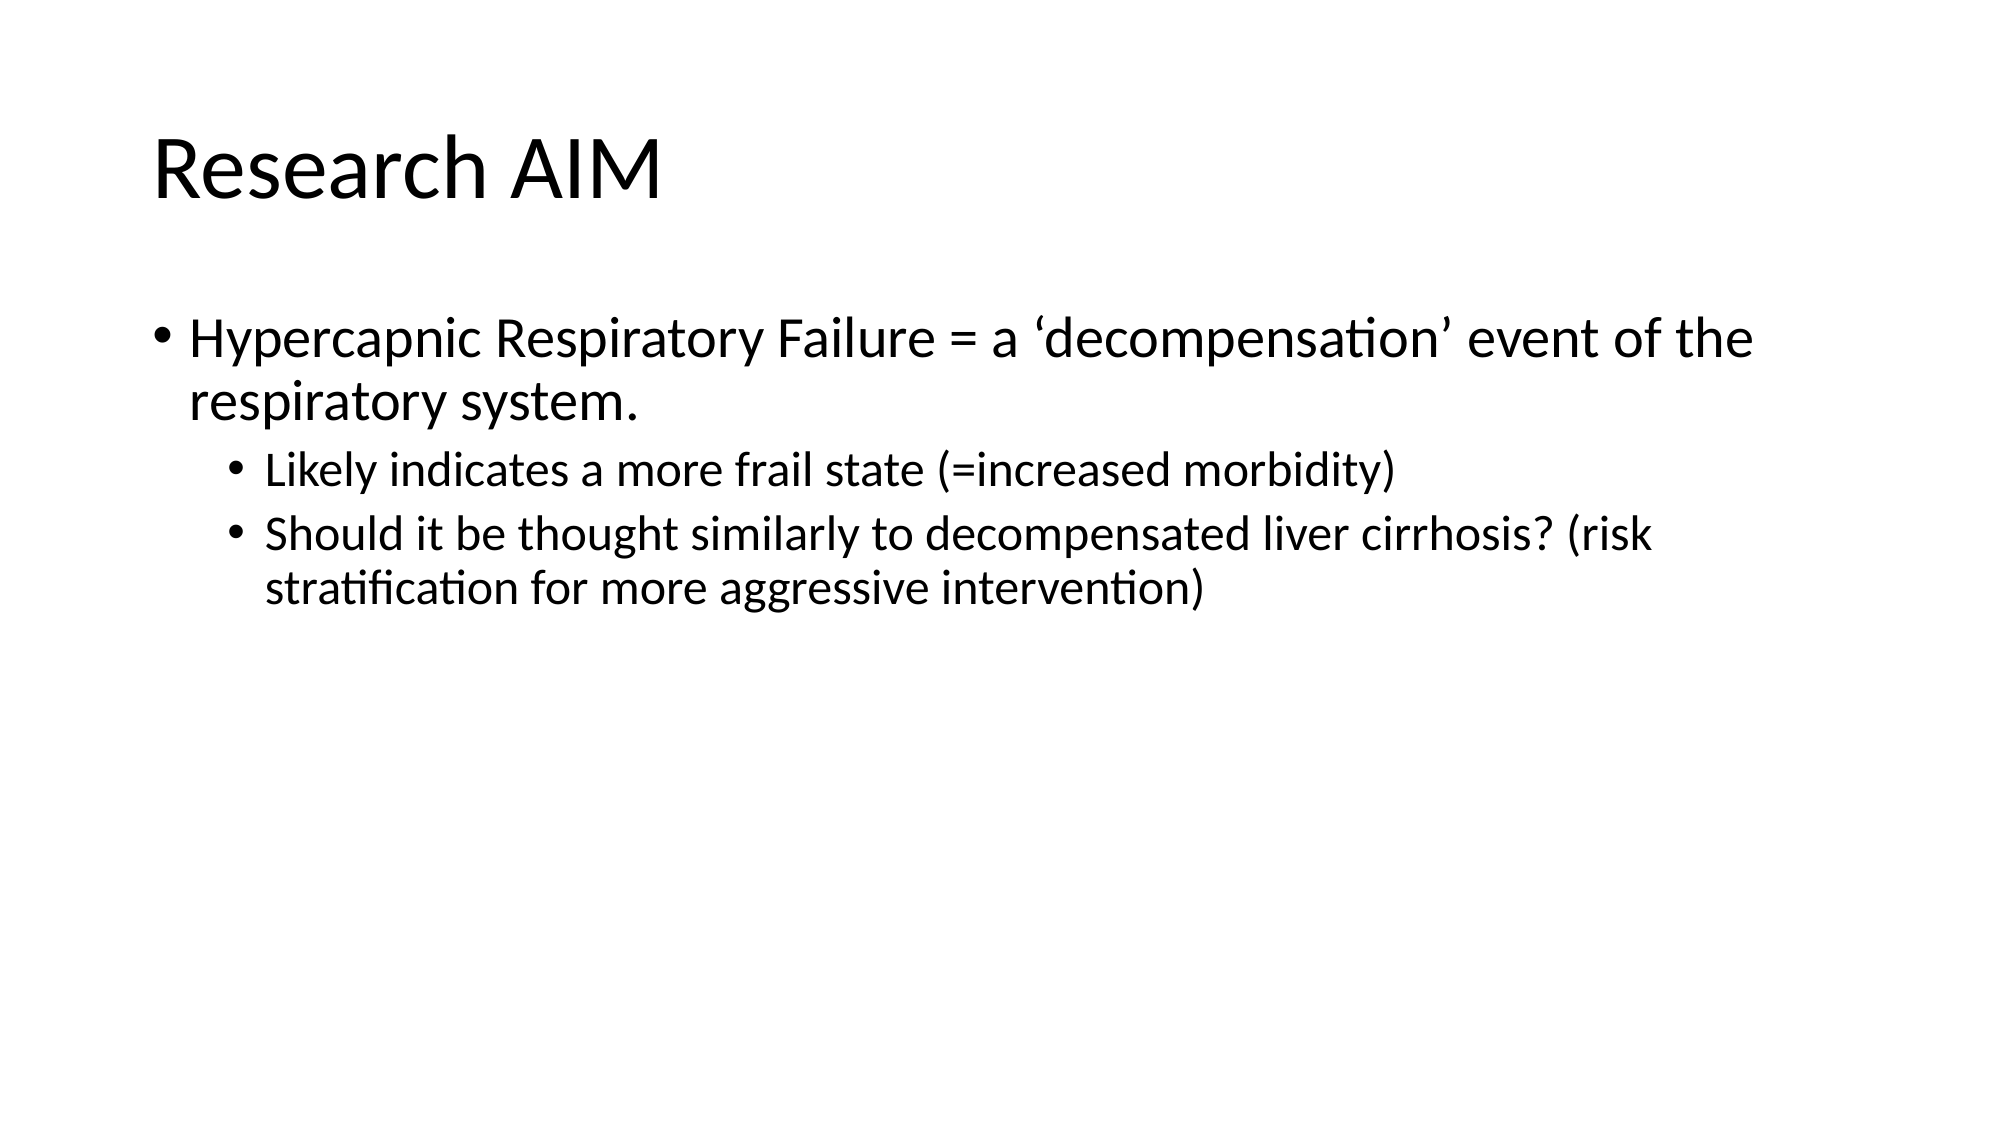

# Research AIM
Hypercapnic Respiratory Failure = a ‘decompensation’ event of the respiratory system.
Likely indicates a more frail state (=increased morbidity)
Should it be thought similarly to decompensated liver cirrhosis? (risk stratification for more aggressive intervention)